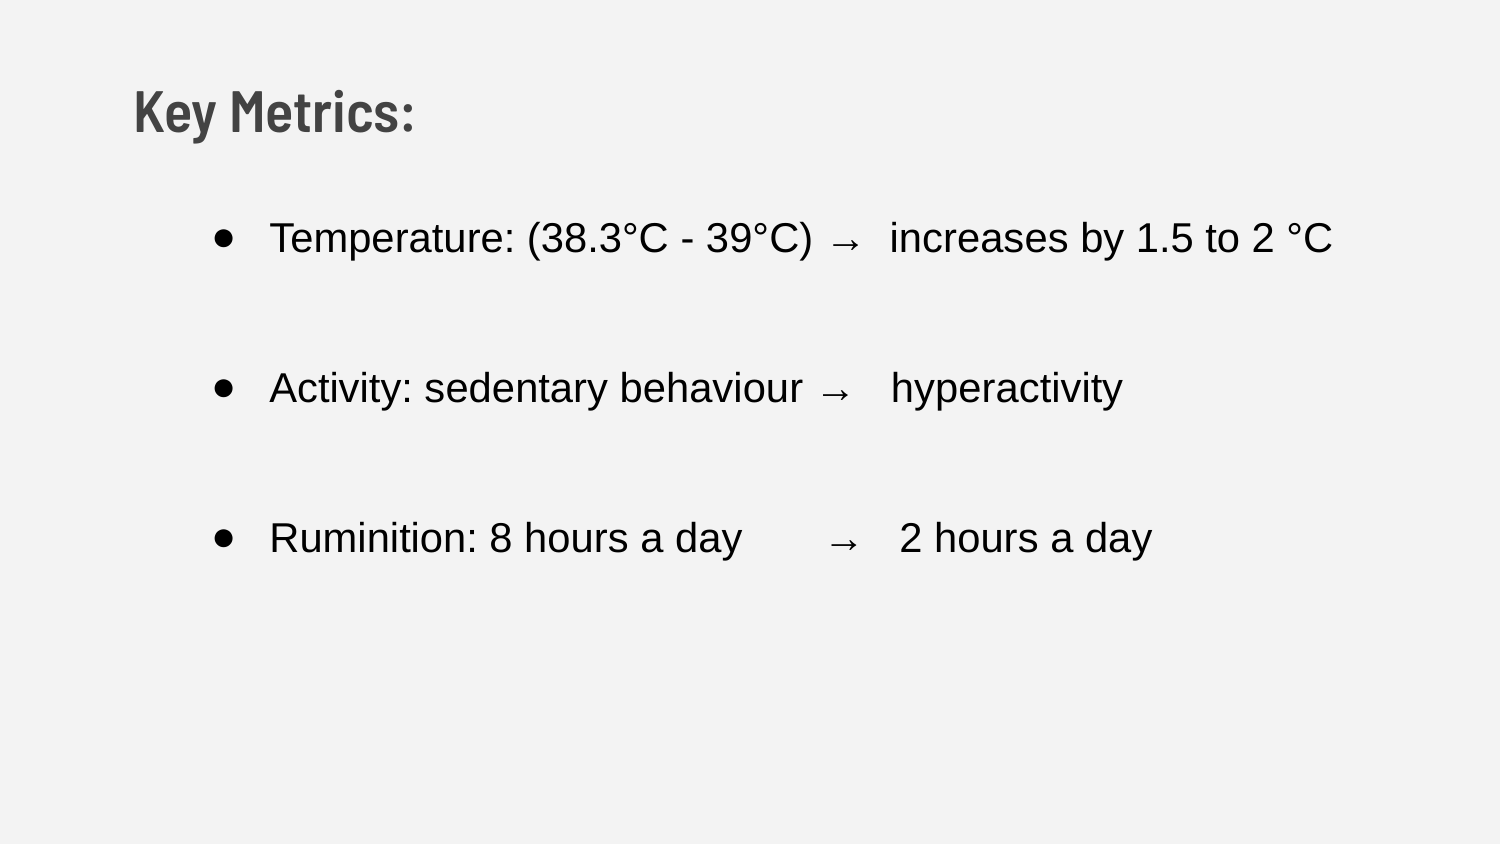

# Key Metrics:
Temperature: (38.3°C - 39°C) →  increases by 1.5 to 2 °C

Activity: sedentary behaviour →   hyperactivity

Ruminition: 8 hours a day       →   2 hours a day